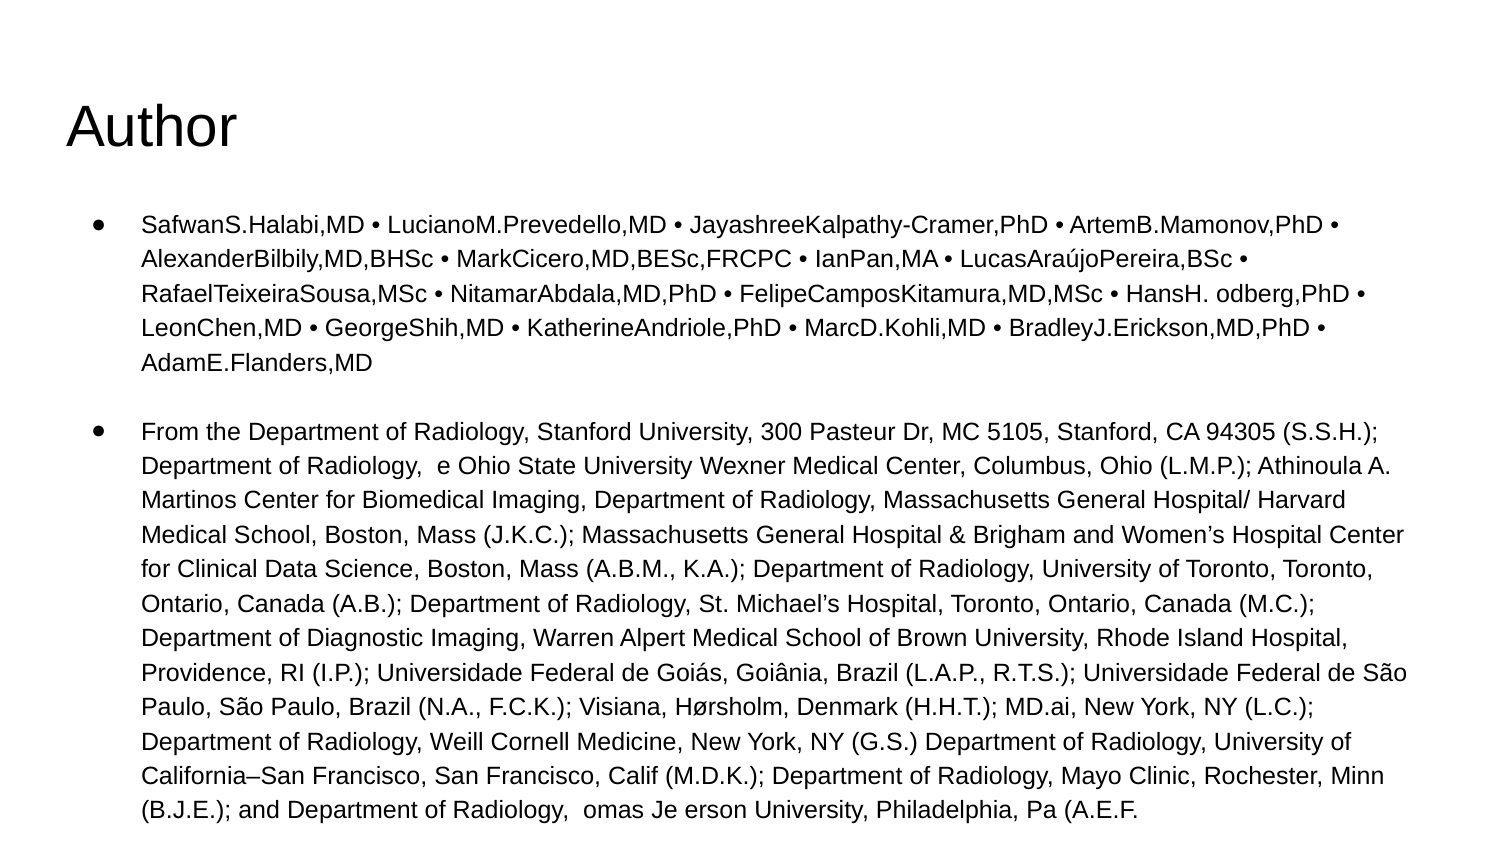

# Author
SafwanS.Halabi,MD • LucianoM.Prevedello,MD • JayashreeKalpathy-Cramer,PhD • ArtemB.Mamonov,PhD • AlexanderBilbily,MD,BHSc • MarkCicero,MD,BESc,FRCPC • IanPan,MA • LucasAraújoPereira,BSc • RafaelTeixeiraSousa,MSc • NitamarAbdala,MD,PhD • FelipeCamposKitamura,MD,MSc • HansH. odberg,PhD • LeonChen,MD • GeorgeShih,MD • KatherineAndriole,PhD • MarcD.Kohli,MD • BradleyJ.Erickson,MD,PhD • AdamE.Flanders,MD

From the Department of Radiology, Stanford University, 300 Pasteur Dr, MC 5105, Stanford, CA 94305 (S.S.H.); Department of Radiology,  e Ohio State University Wexner Medical Center, Columbus, Ohio (L.M.P.); Athinoula A. Martinos Center for Biomedical Imaging, Department of Radiology, Massachusetts General Hospital/ Harvard Medical School, Boston, Mass (J.K.C.); Massachusetts General Hospital & Brigham and Women’s Hospital Center for Clinical Data Science, Boston, Mass (A.B.M., K.A.); Department of Radiology, University of Toronto, Toronto, Ontario, Canada (A.B.); Department of Radiology, St. Michael’s Hospital, Toronto, Ontario, Canada (M.C.); Department of Diagnostic Imaging, Warren Alpert Medical School of Brown University, Rhode Island Hospital, Providence, RI (I.P.); Universidade Federal de Goiás, Goiânia, Brazil (L.A.P., R.T.S.); Universidade Federal de São Paulo, São Paulo, Brazil (N.A., F.C.K.); Visiana, Hørsholm, Denmark (H.H.T.); MD.ai, New York, NY (L.C.); Department of Radiology, Weill Cornell Medicine, New York, NY (G.S.) Department of Radiology, University of California–San Francisco, San Francisco, Calif (M.D.K.); Department of Radiology, Mayo Clinic, Rochester, Minn (B.J.E.); and Department of Radiology,  omas Je erson University, Philadelphia, Pa (A.E.F.